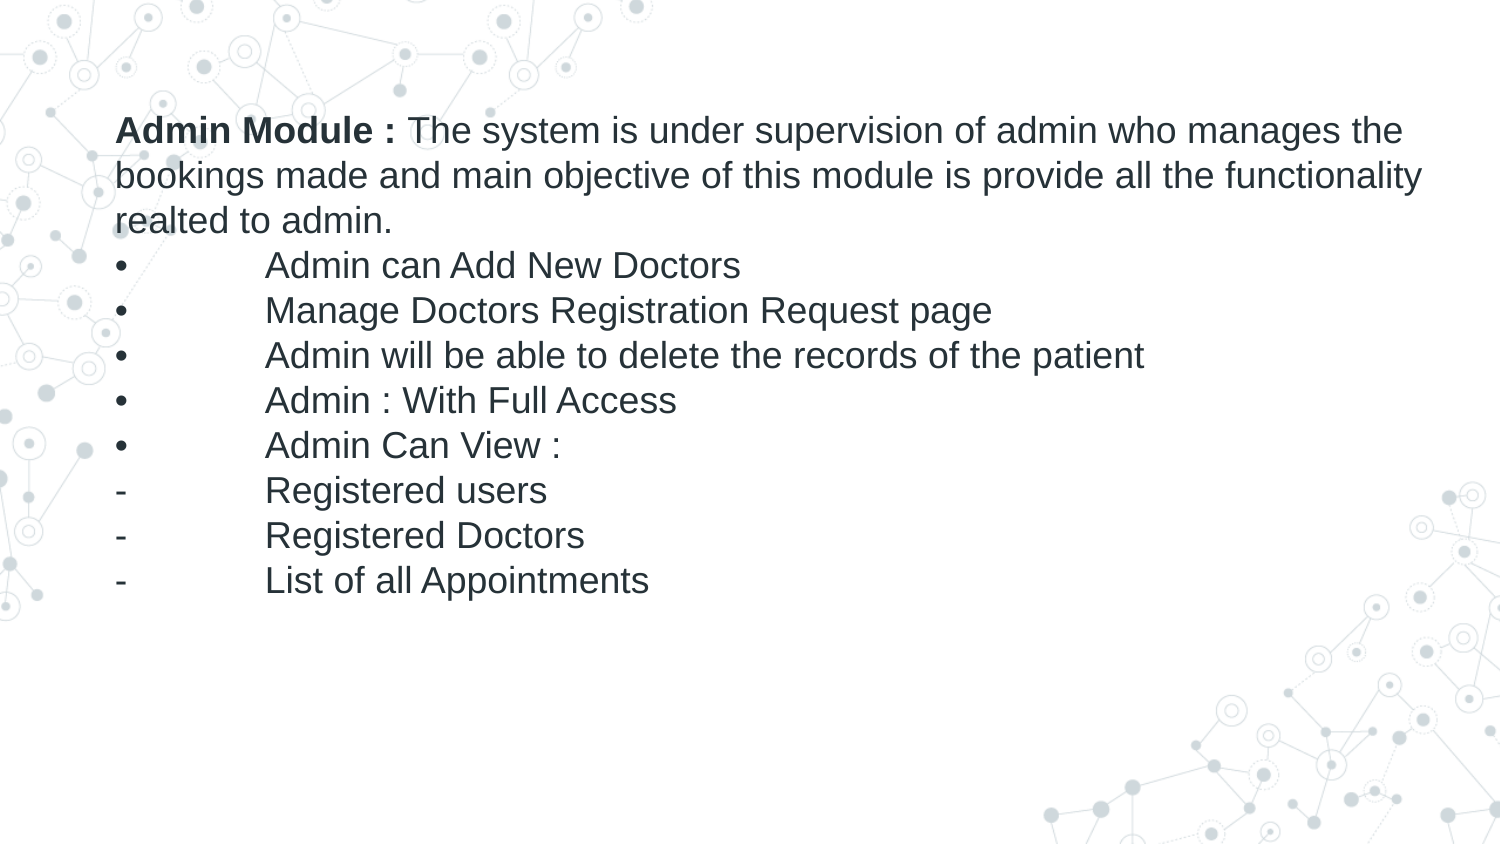

Admin Module : The system is under supervision of admin who manages the bookings made and main objective of this module is provide all the functionality realted to admin.
•	Admin can Add New Doctors
•	Manage Doctors Registration Request page
•	Admin will be able to delete the records of the patient
•	Admin : With Full Access
•	Admin Can View :
-	Registered users
-	Registered Doctors
-	List of all Appointments